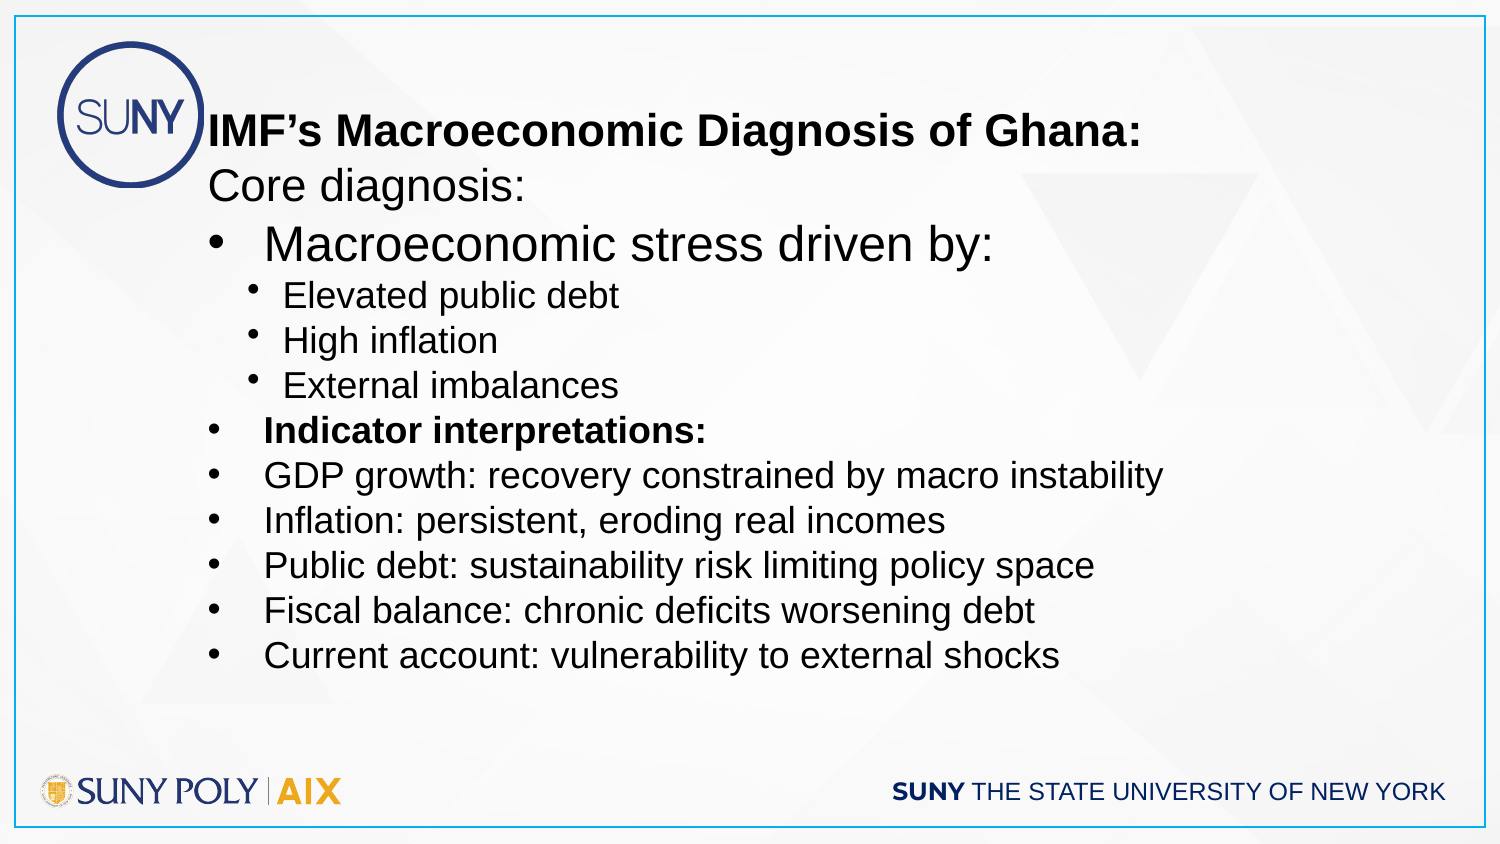

IMF’s Macroeconomic Diagnosis of Ghana:
Core diagnosis:
Macroeconomic stress driven by:
Elevated public debt
High inflation
External imbalances
Indicator interpretations:
GDP growth: recovery constrained by macro instability
Inflation: persistent, eroding real incomes
Public debt: sustainability risk limiting policy space
Fiscal balance: chronic deficits worsening debt
Current account: vulnerability to external shocks